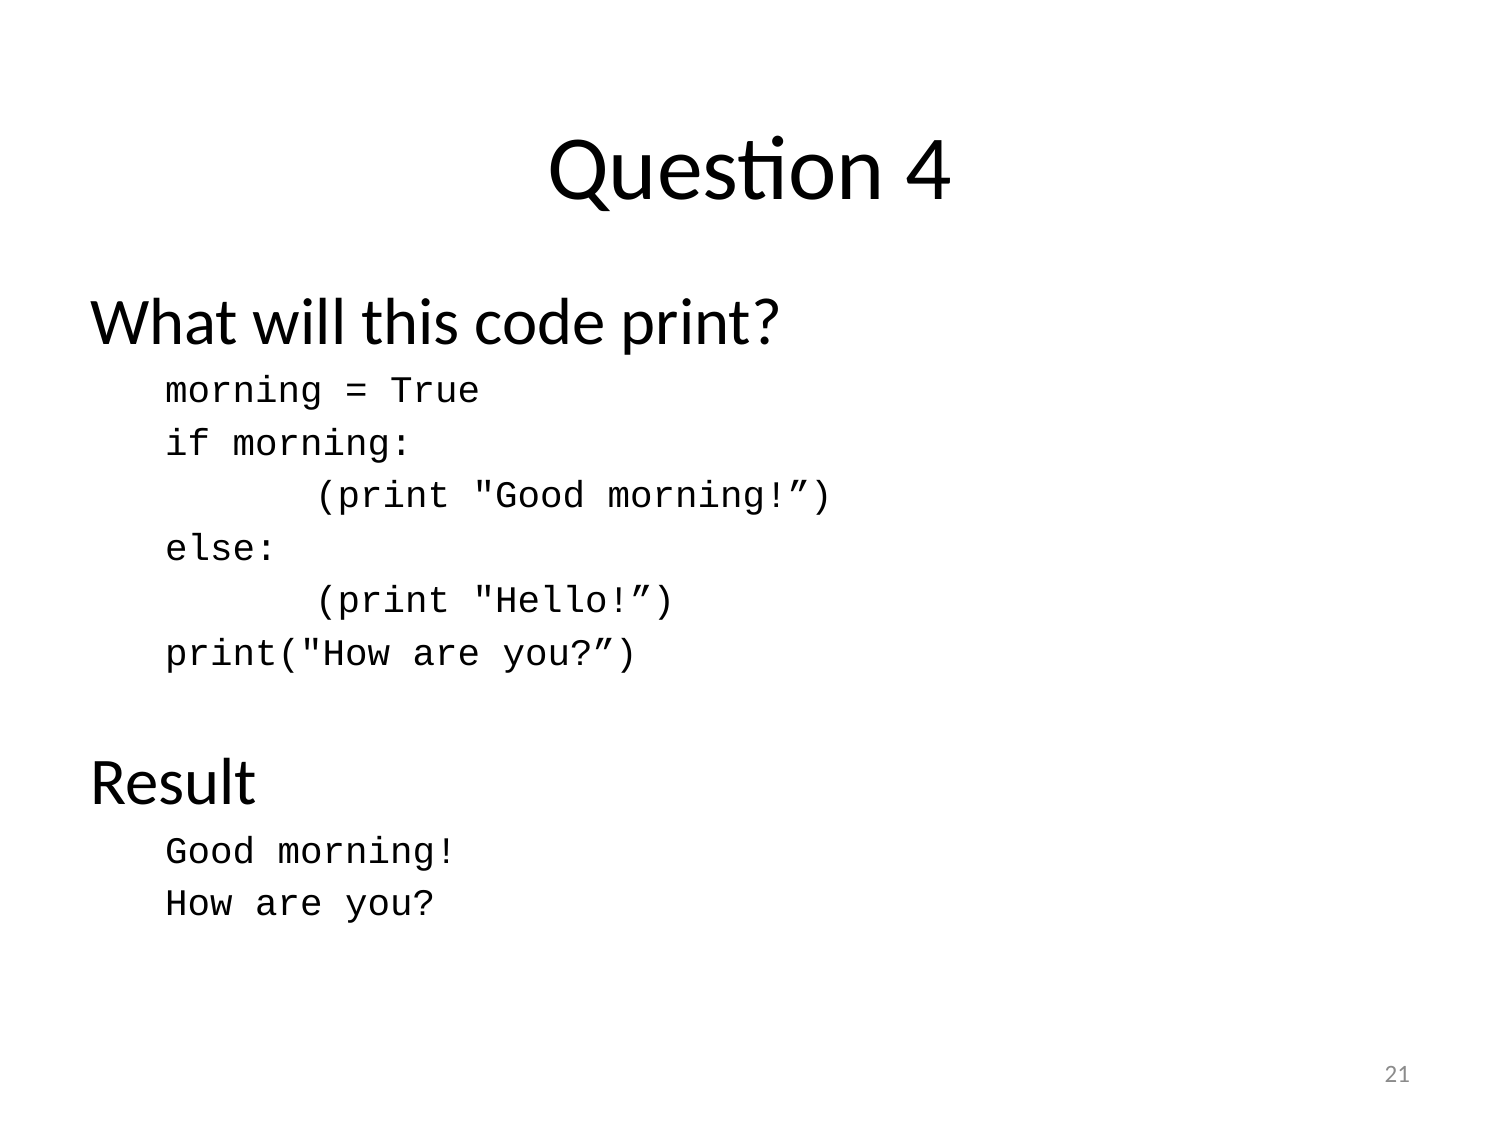

# Question 4
What will this code print?
morning = True
if morning:
	(print "Good morning!”)
else:
	(print "Hello!”)
print("How are you?”)

Result
Good morning!
How are you?
21